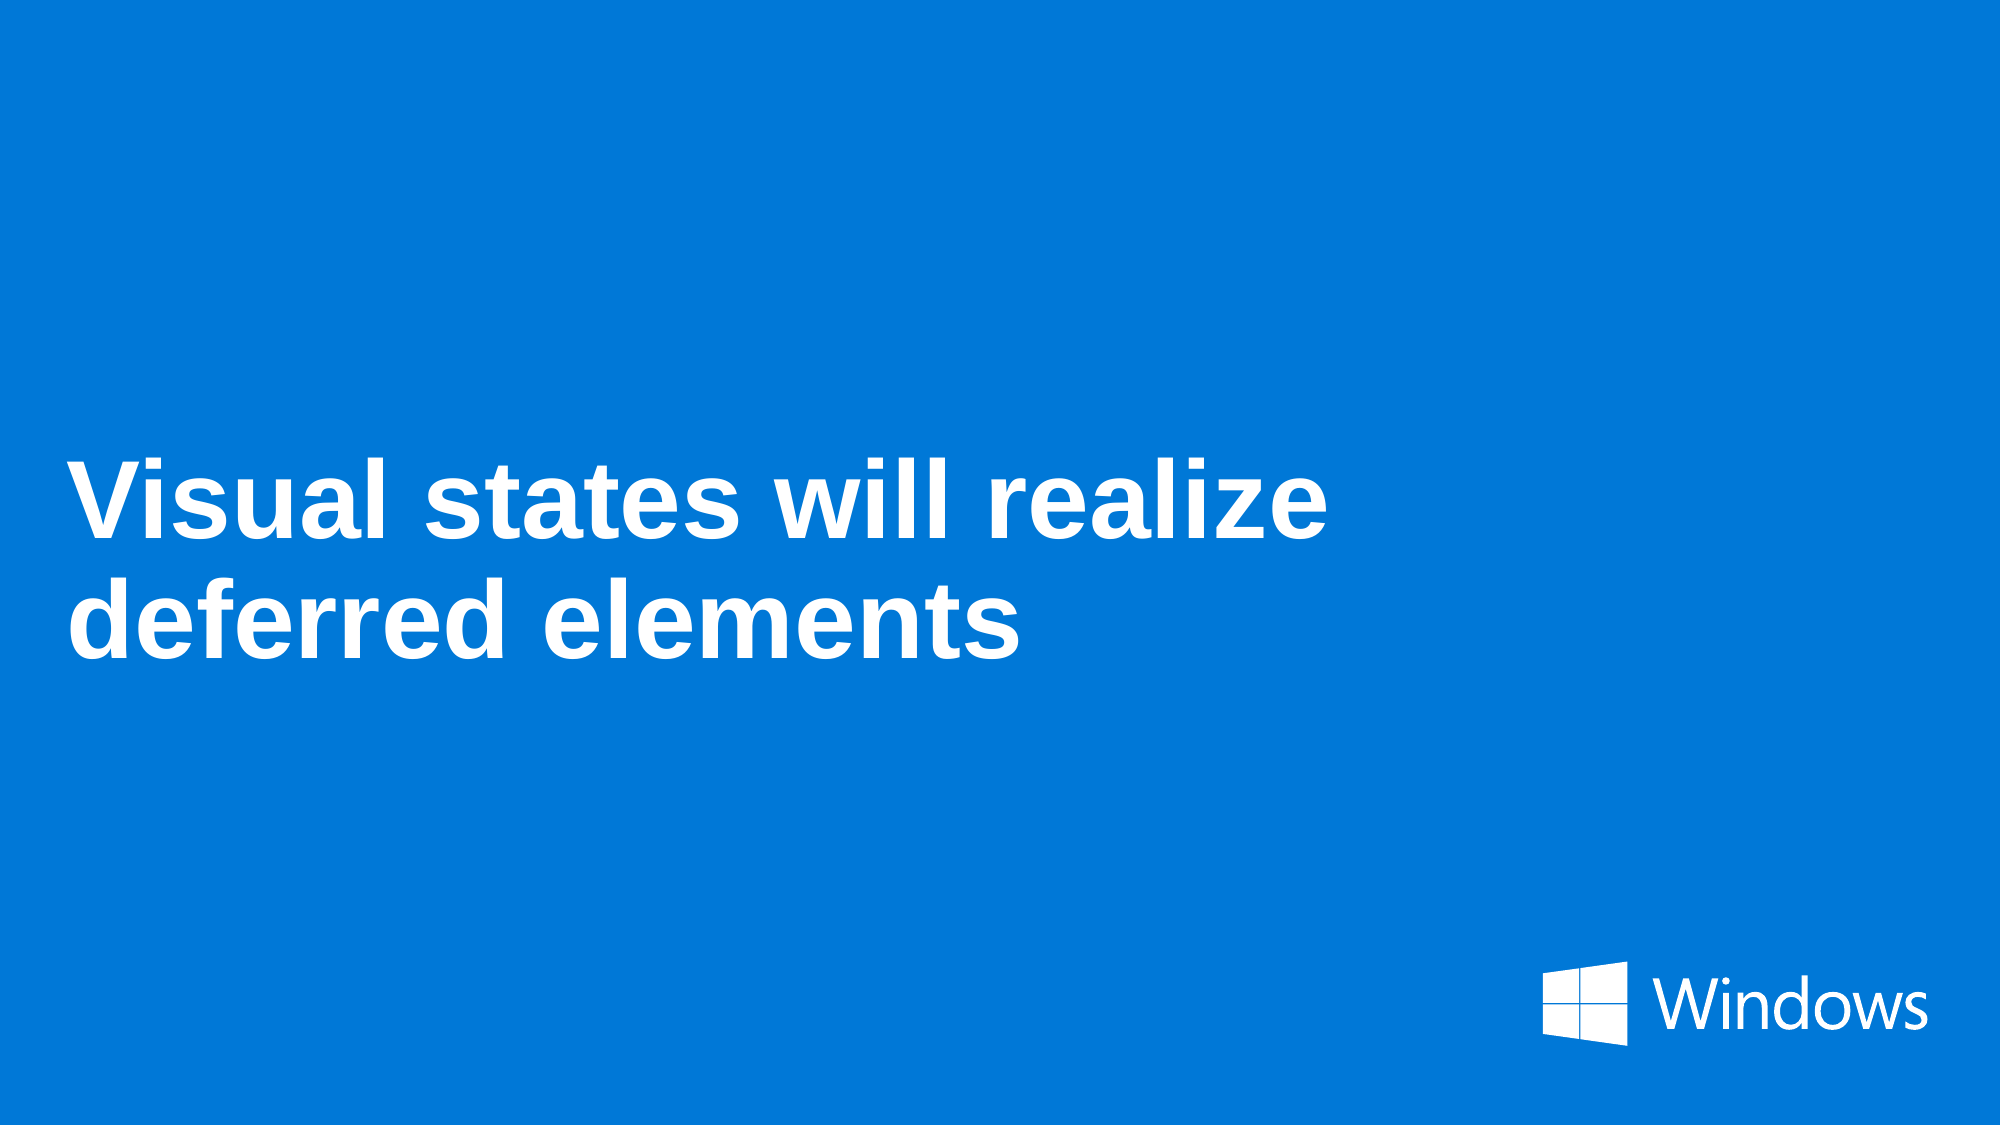

# Visual states will realize deferred elements